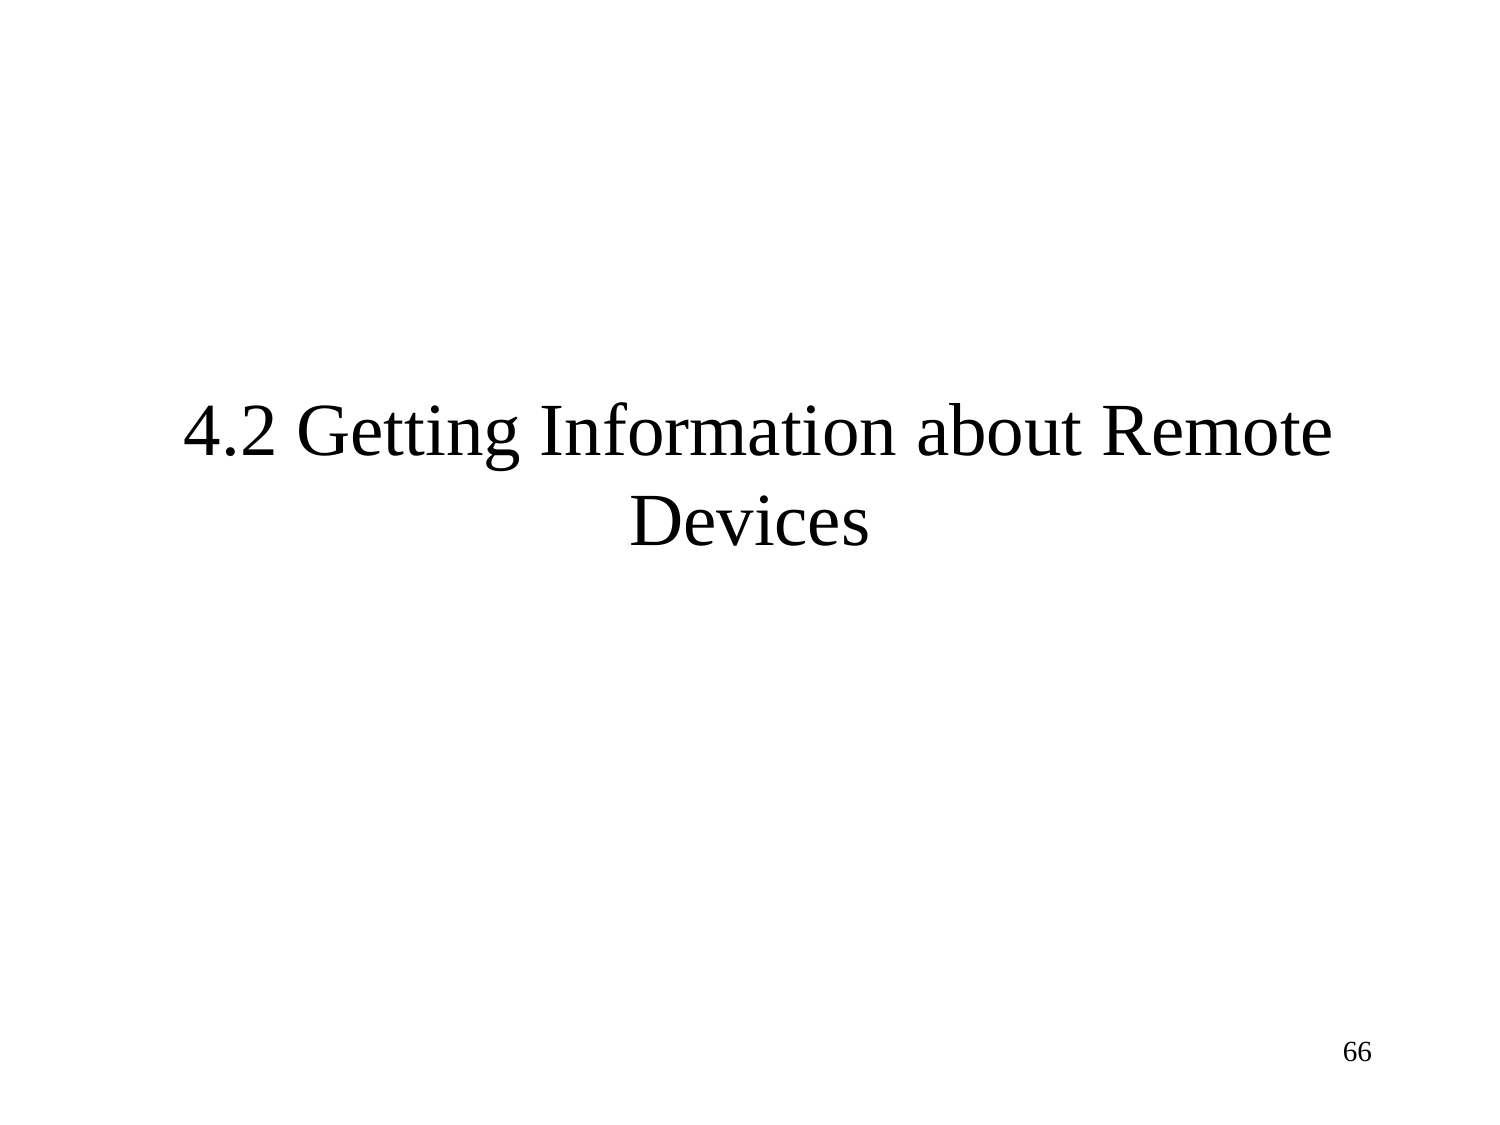

# 4.2 Getting Information about Remote Devices

66